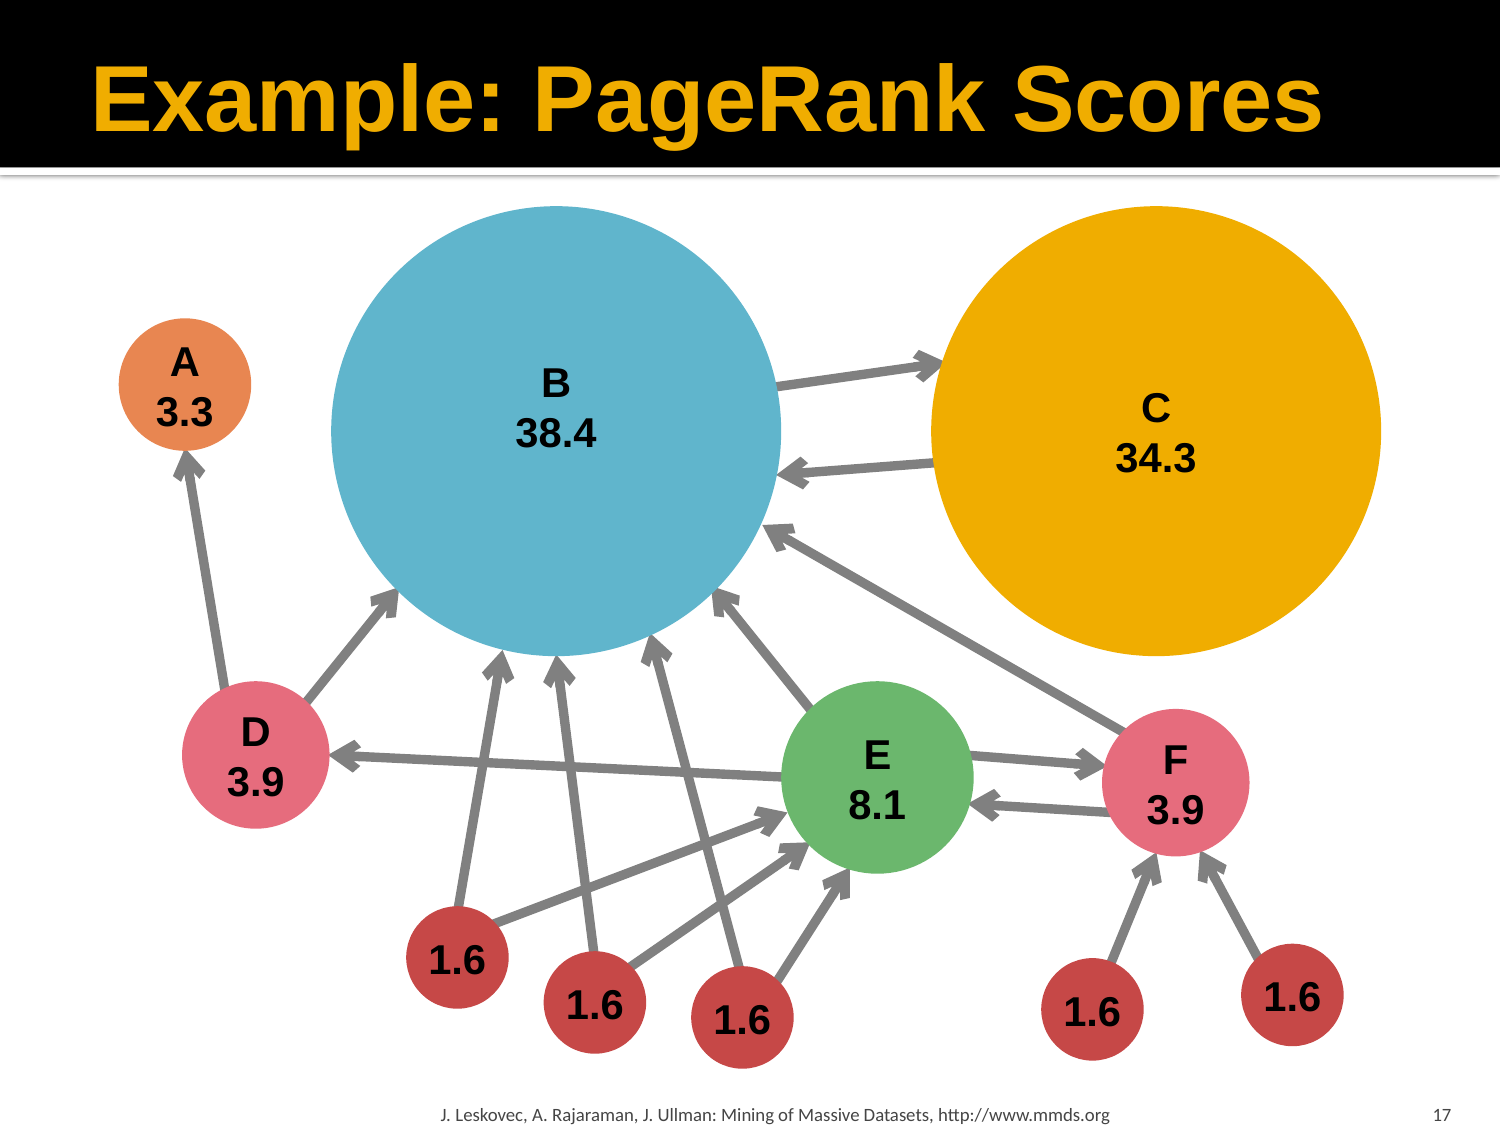

# Example: PageRank Scores
B
38.4

C
34.3
A
3.3
D
3.9
E
8.1
F
3.9
1.6
1.6
1.6
1.6
1.6
J. Leskovec, A. Rajaraman, J. Ullman: Mining of Massive Datasets, http://www.mmds.org
17